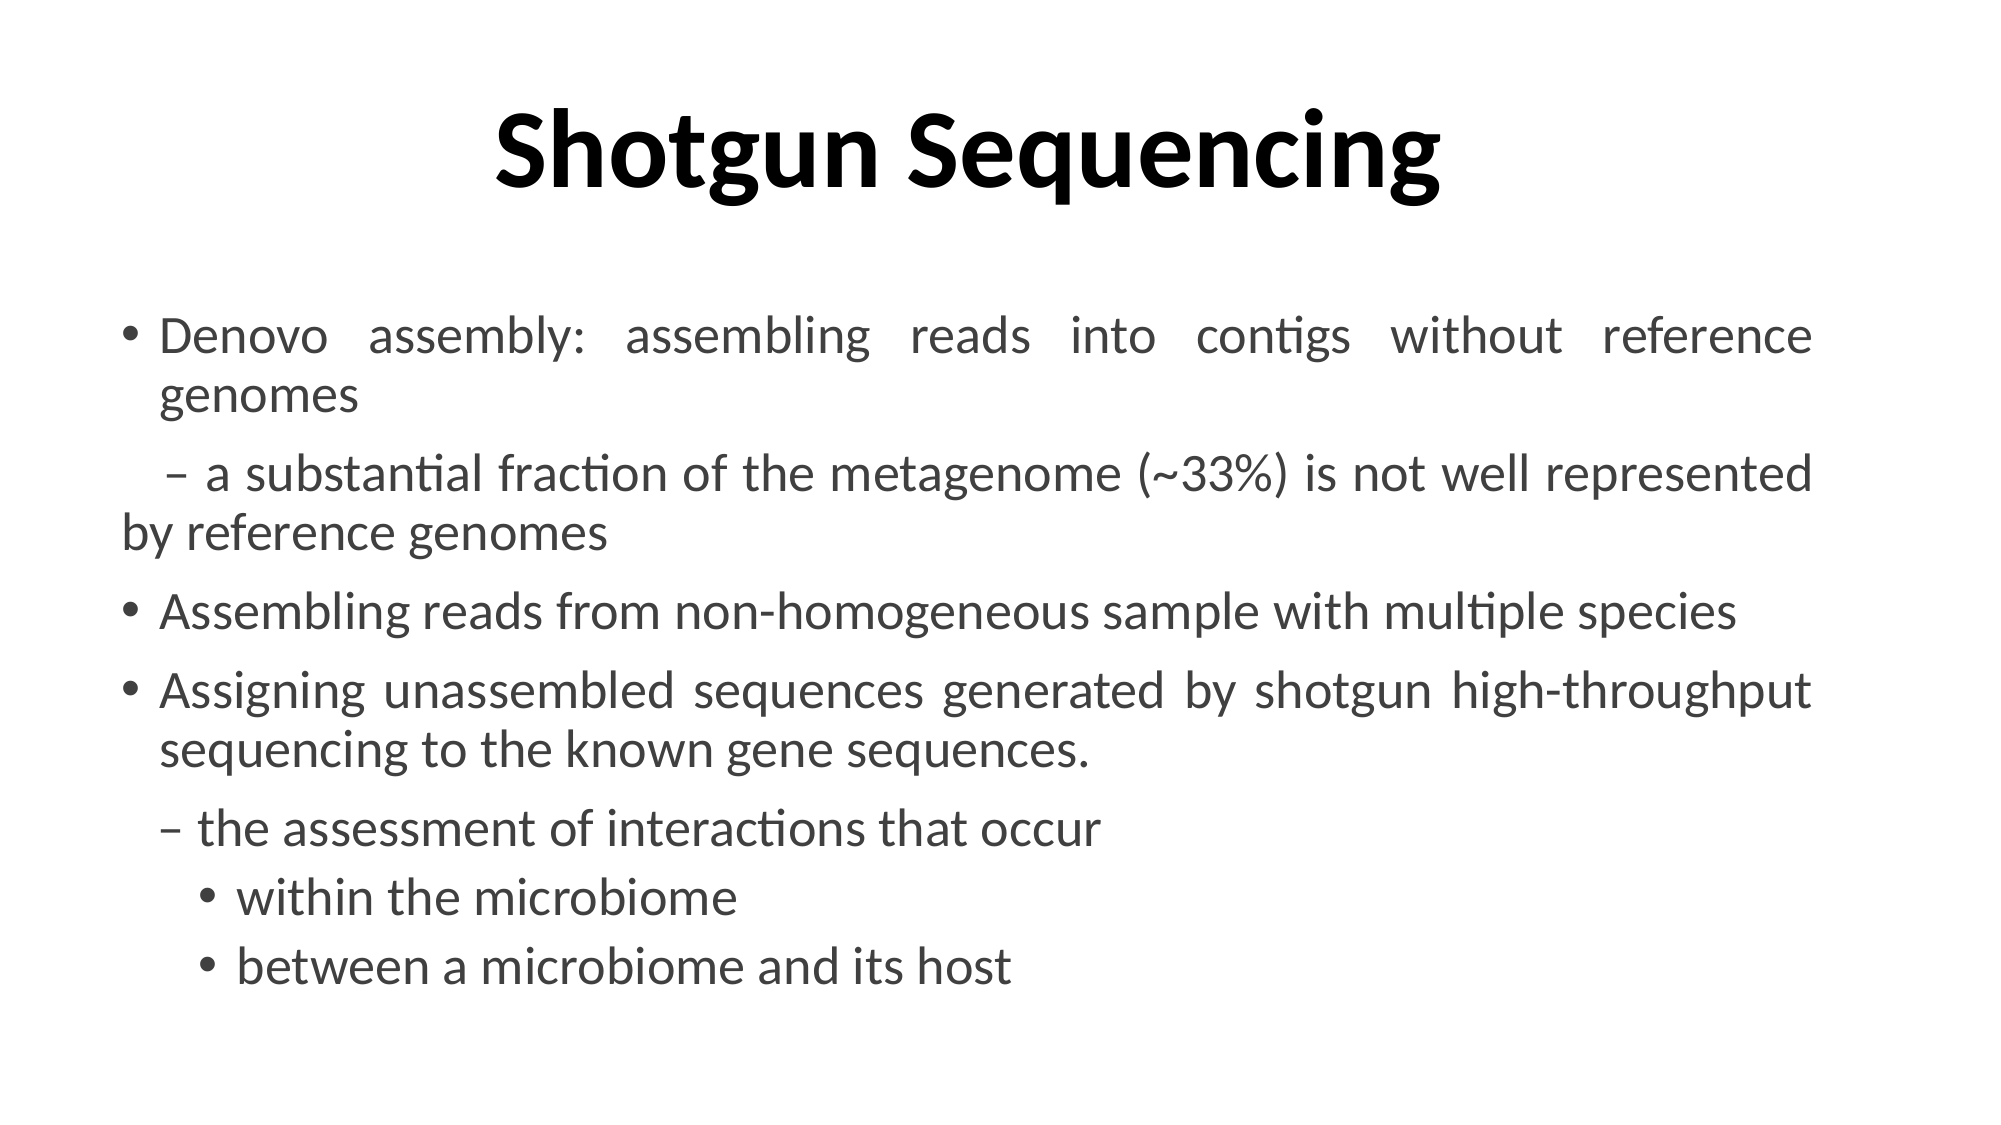

# Shotgun Sequencing
Denovo assembly: assembling reads into contigs without reference genomes
   – a substantial fraction of the metagenome (~33%) is not well represented by reference genomes
Assembling reads from non-homogeneous sample with multiple species
Assigning unassembled sequences generated by shotgun high-throughput sequencing to the known gene sequences.
   – the assessment of interactions that occur
within the microbiome
between a microbiome and its host